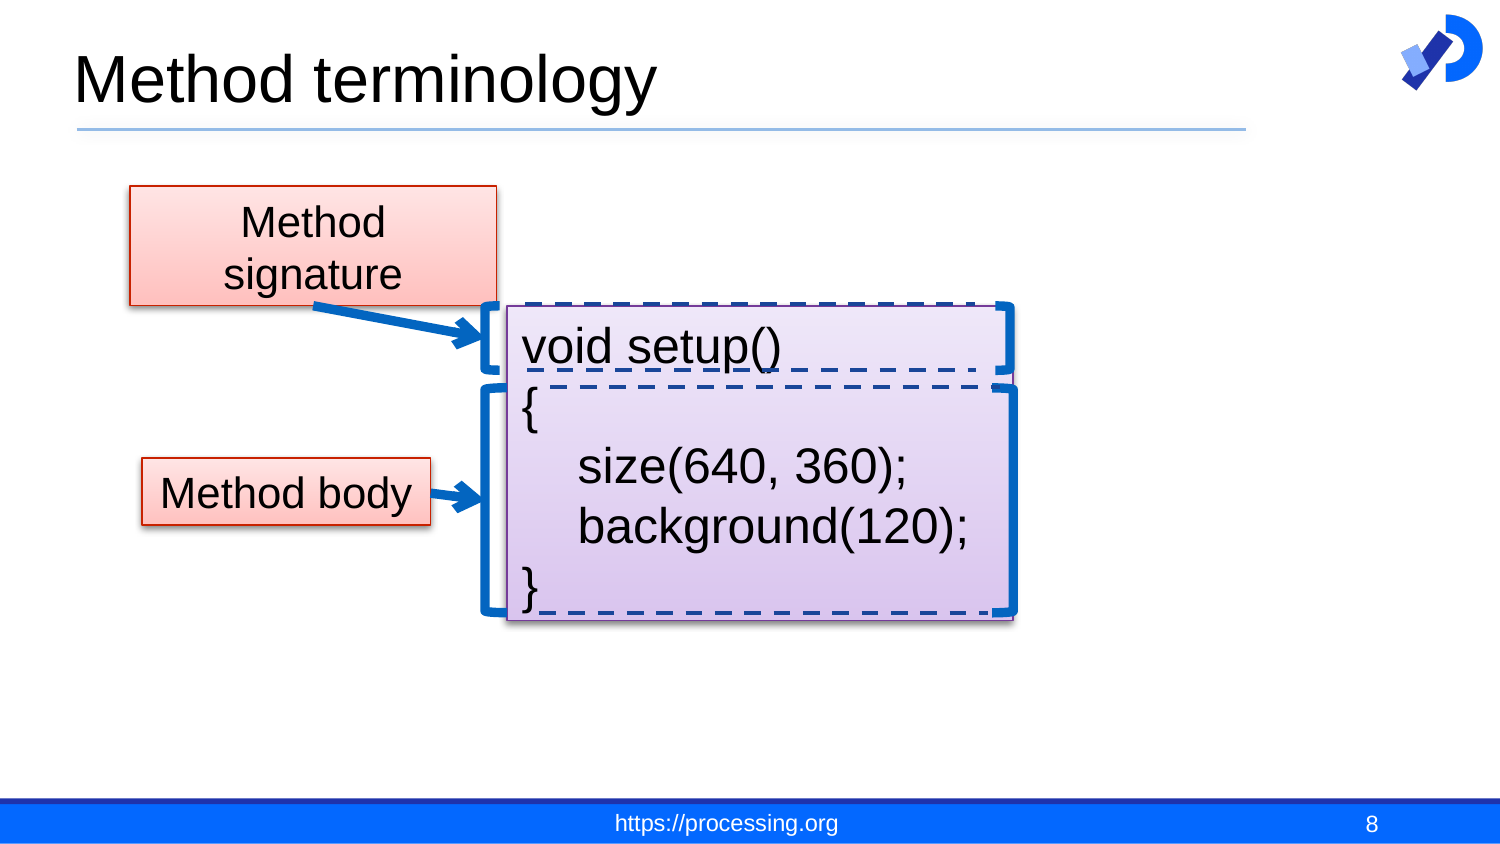

# Method terminology
Method signature

void setup()
{
    size(640, 360);
    background(120);
}

Method body
8
https://processing.org